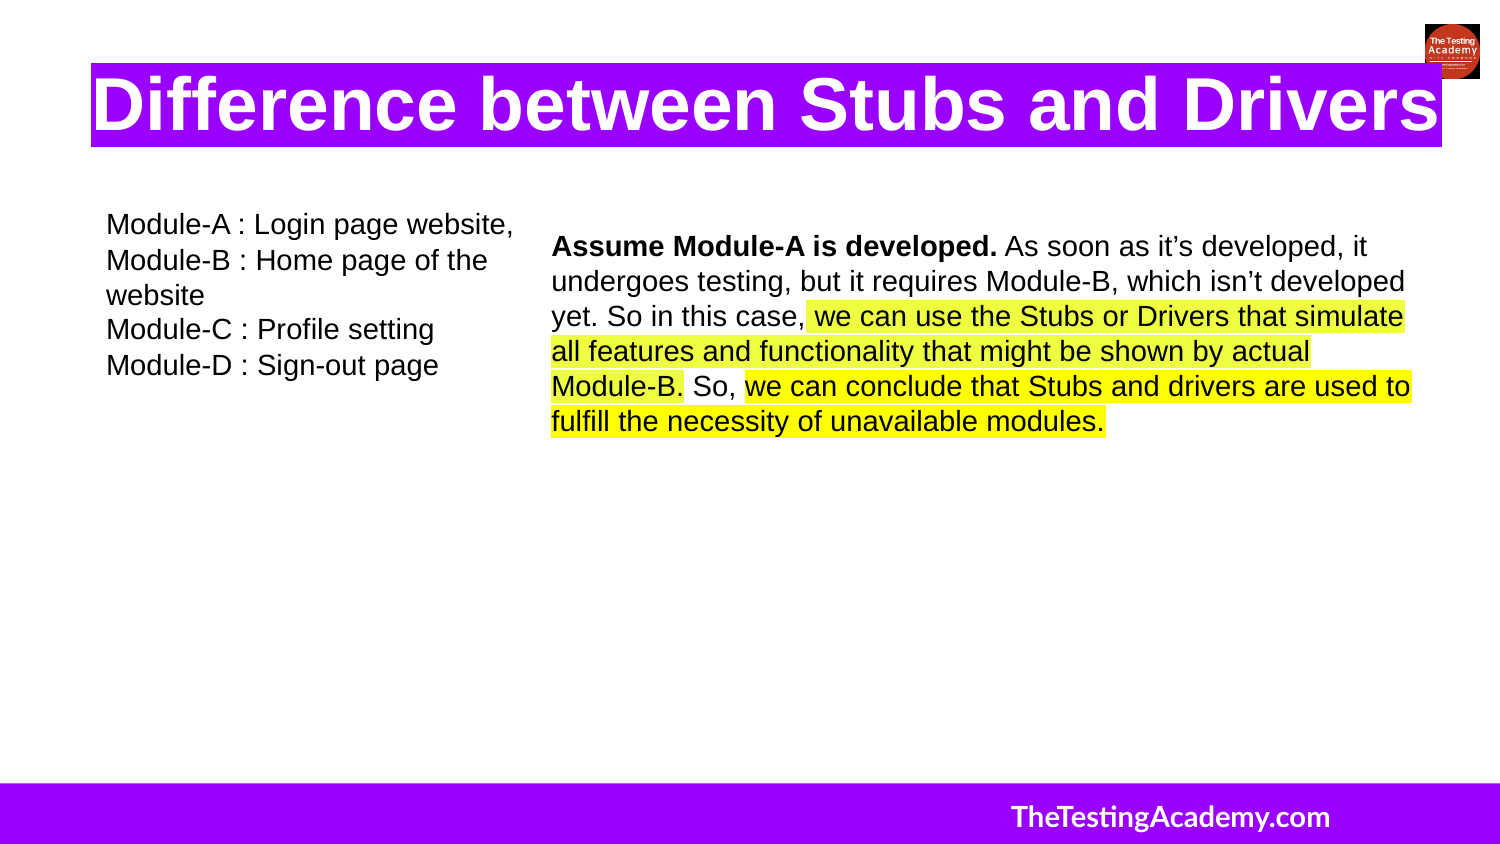

# Difference between Stubs and Drivers
Module-A : Login page website,
Module-B : Home page of the website
Module-C : Profile setting
Module-D : Sign-out page
Assume Module-A is developed. As soon as it’s developed, it undergoes testing, but it requires Module-B, which isn’t developed yet. So in this case, we can use the Stubs or Drivers that simulate all features and functionality that might be shown by actual Module-B. So, we can conclude that Stubs and drivers are used to fulfill the necessity of unavailable modules.